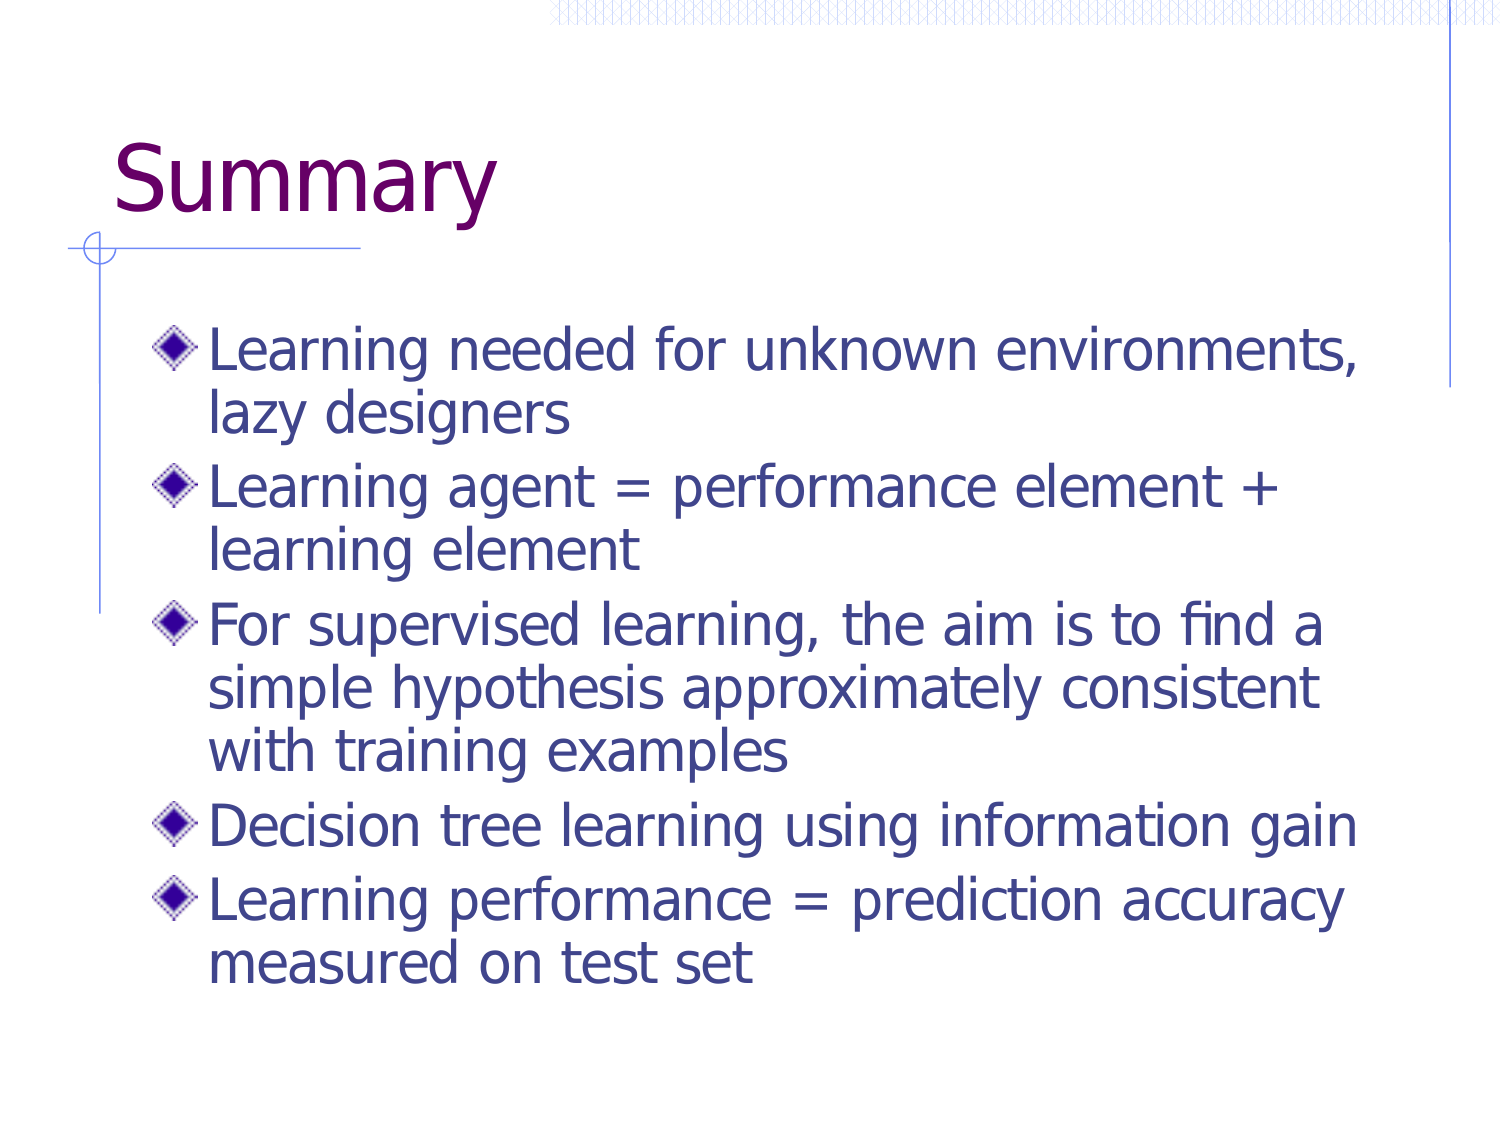

# Summary
Learning needed for unknown environments, lazy designers
Learning agent = performance element + learning element
For supervised learning, the aim is to find a simple hypothesis approximately consistent with training examples
Decision tree learning using information gain
Learning performance = prediction accuracy measured on test set